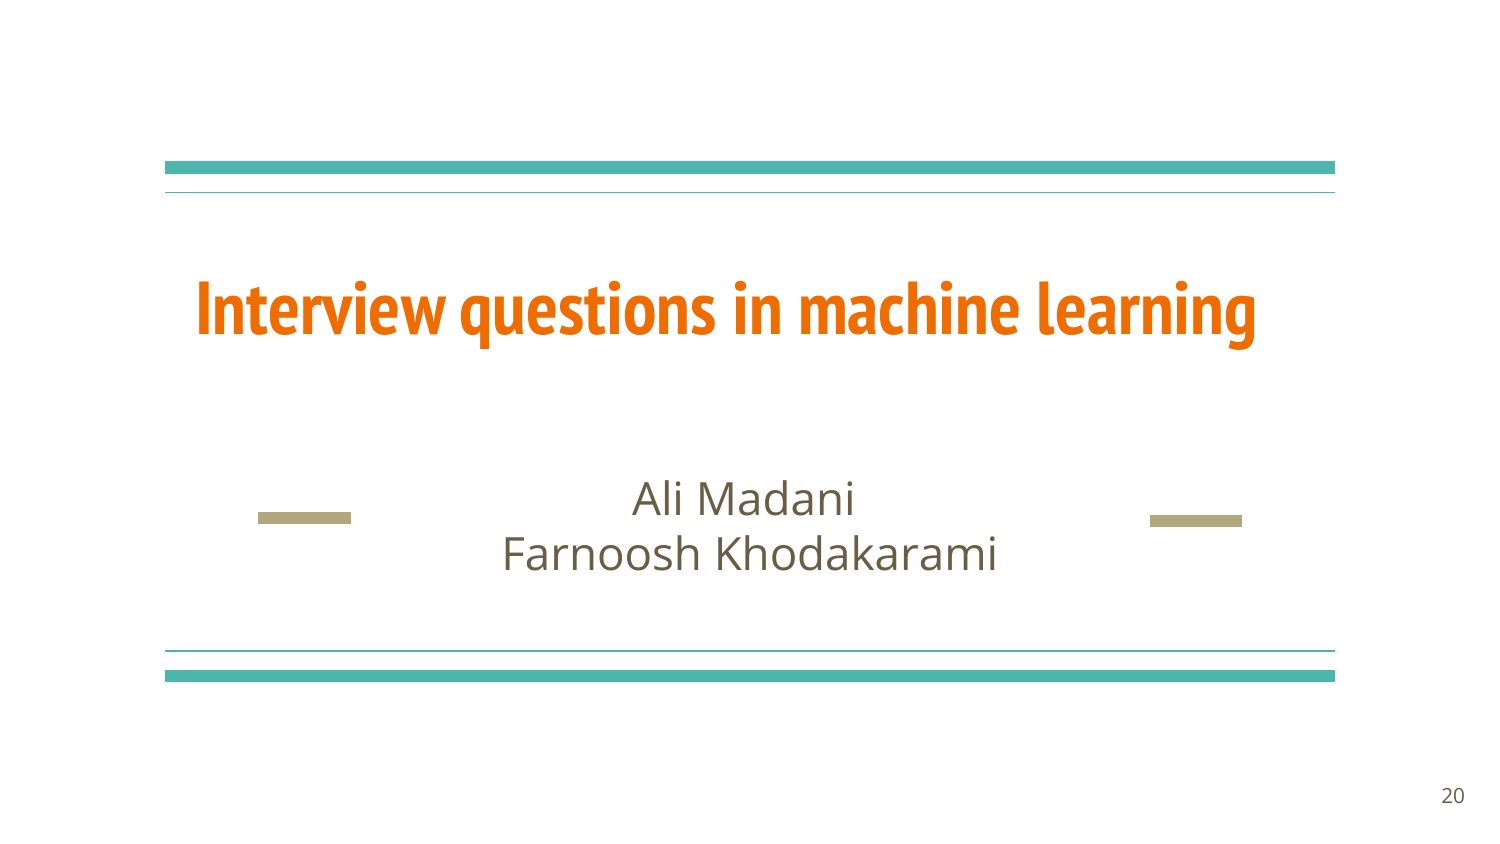

# Interview questions in machine learning
 Ali Madani
Farnoosh Khodakarami
20